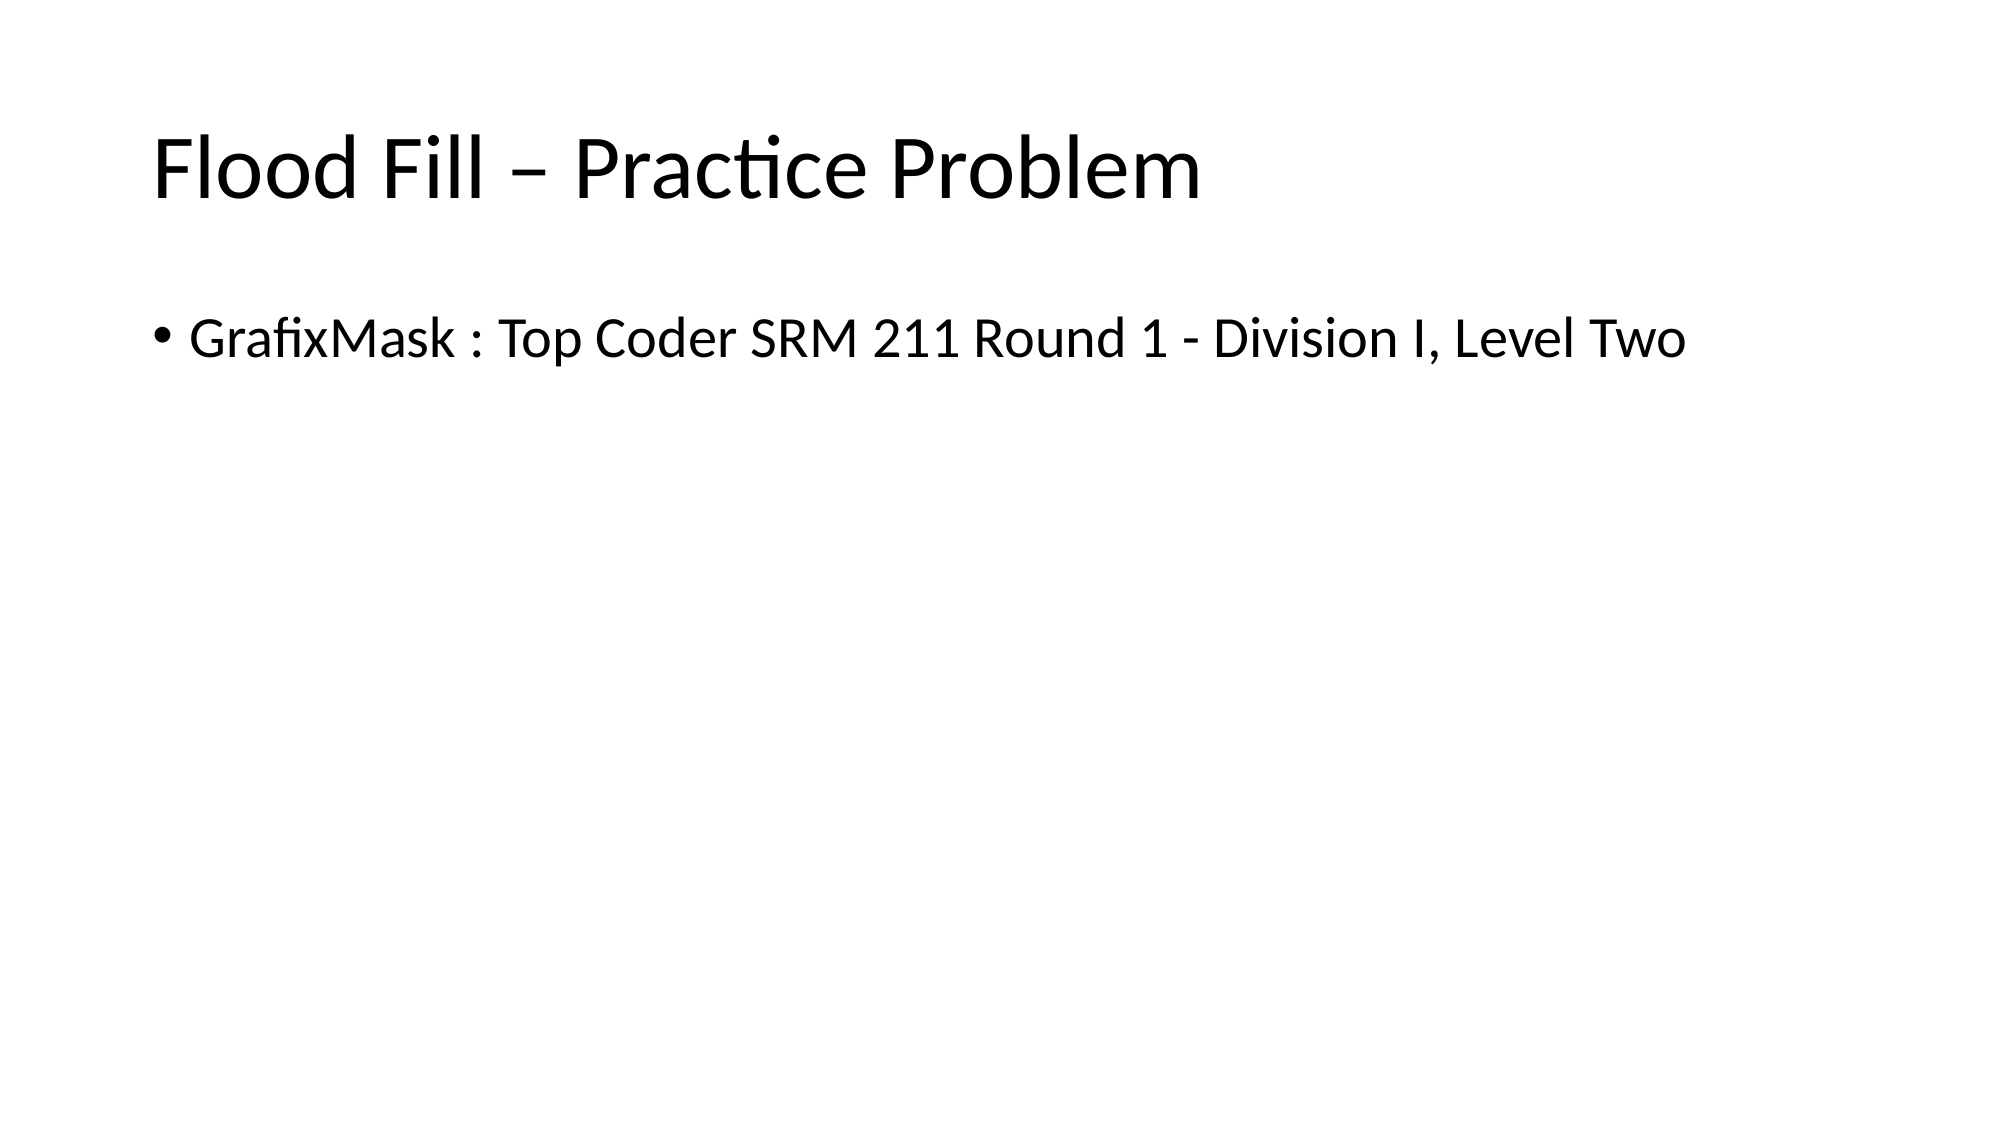

# Flood Fill – Practice Problem
GrafixMask : Top Coder SRM 211 Round 1 - Division I, Level Two